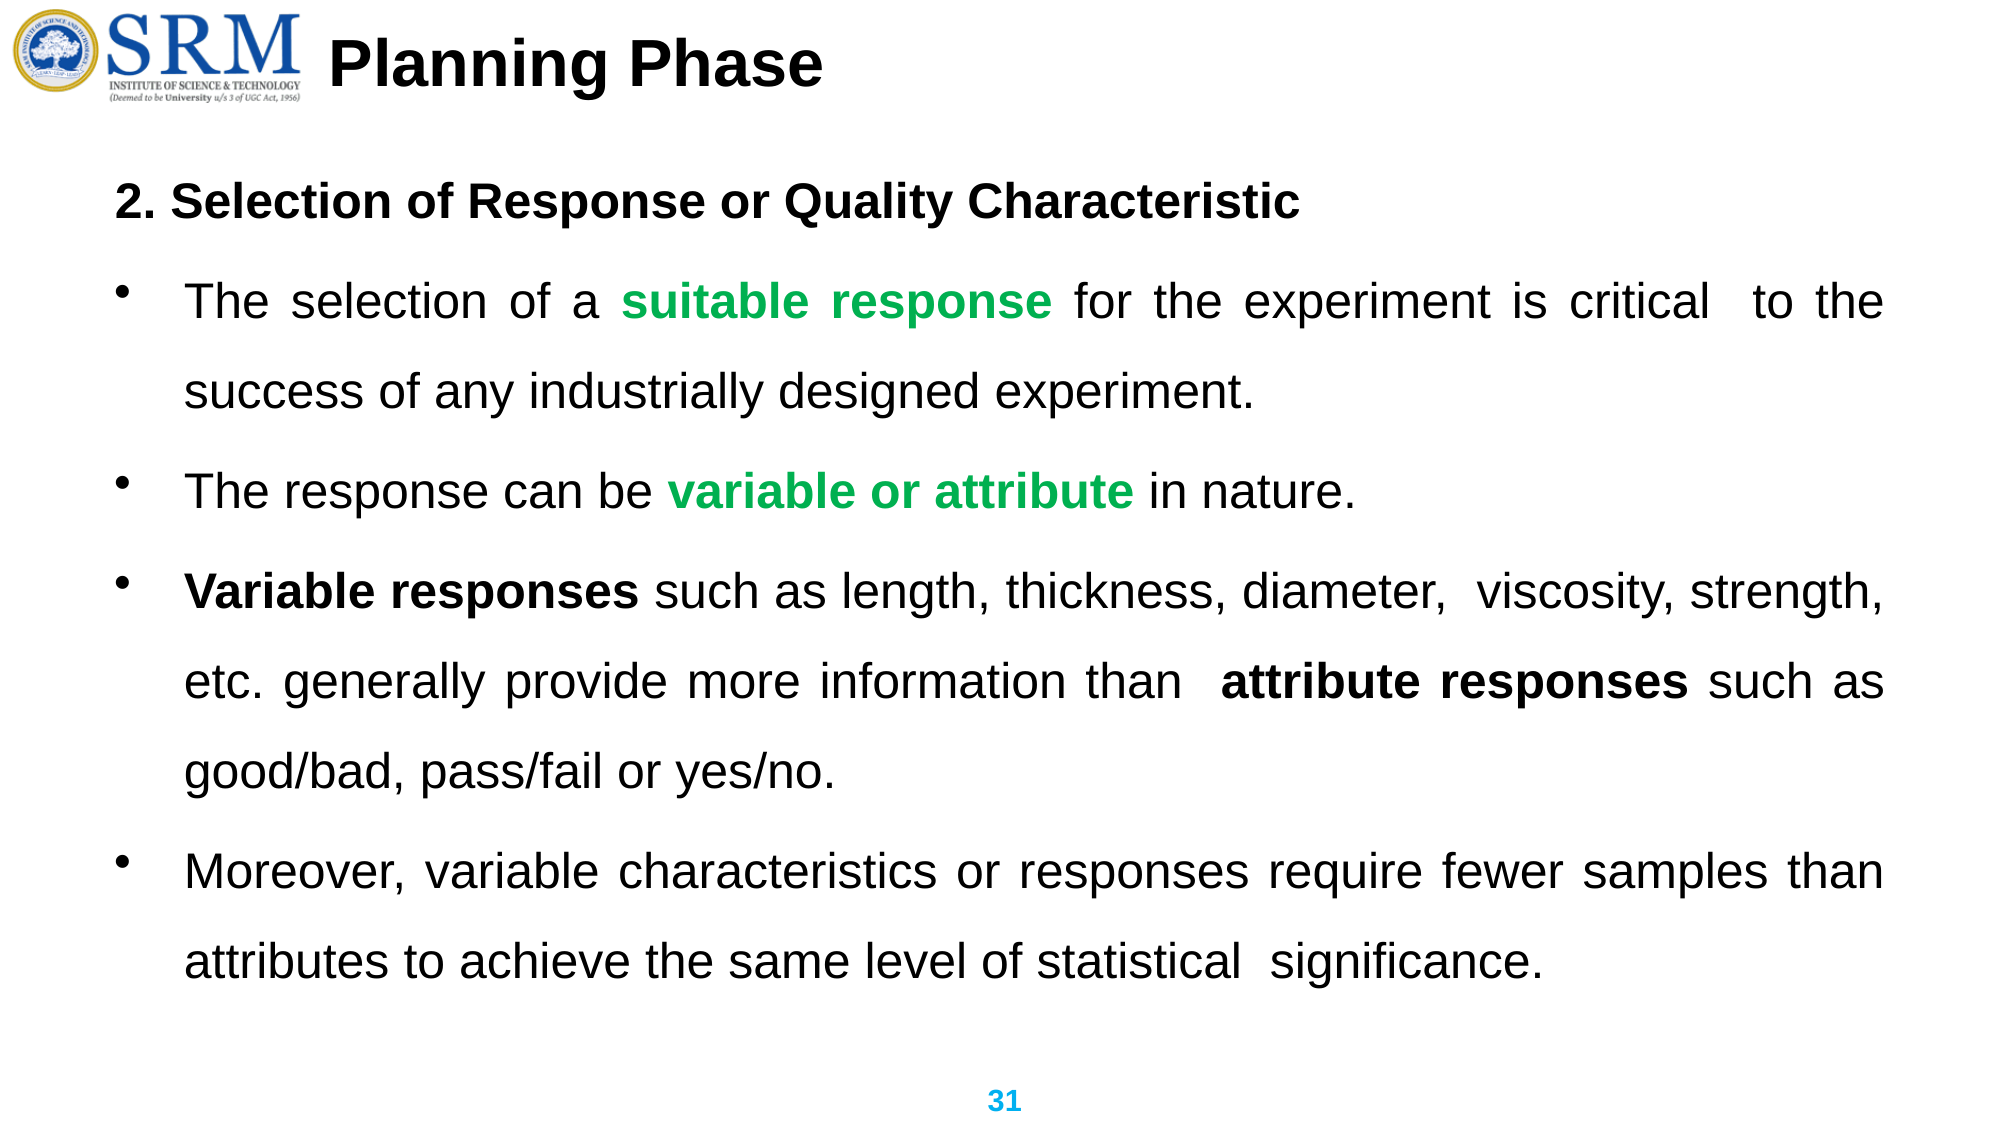

# Planning Phase
2. Selection of Response or Quality Characteristic
The selection of a suitable response for the experiment is critical  to the success of any industrially designed experiment.
The response can be variable or attribute in nature.
Variable responses such as length, thickness, diameter,  viscosity, strength, etc. generally provide more information than  attribute responses such as good/bad, pass/fail or yes/no.
Moreover, variable characteristics or responses require fewer samples than attributes to achieve the same level of statistical  significance.
31